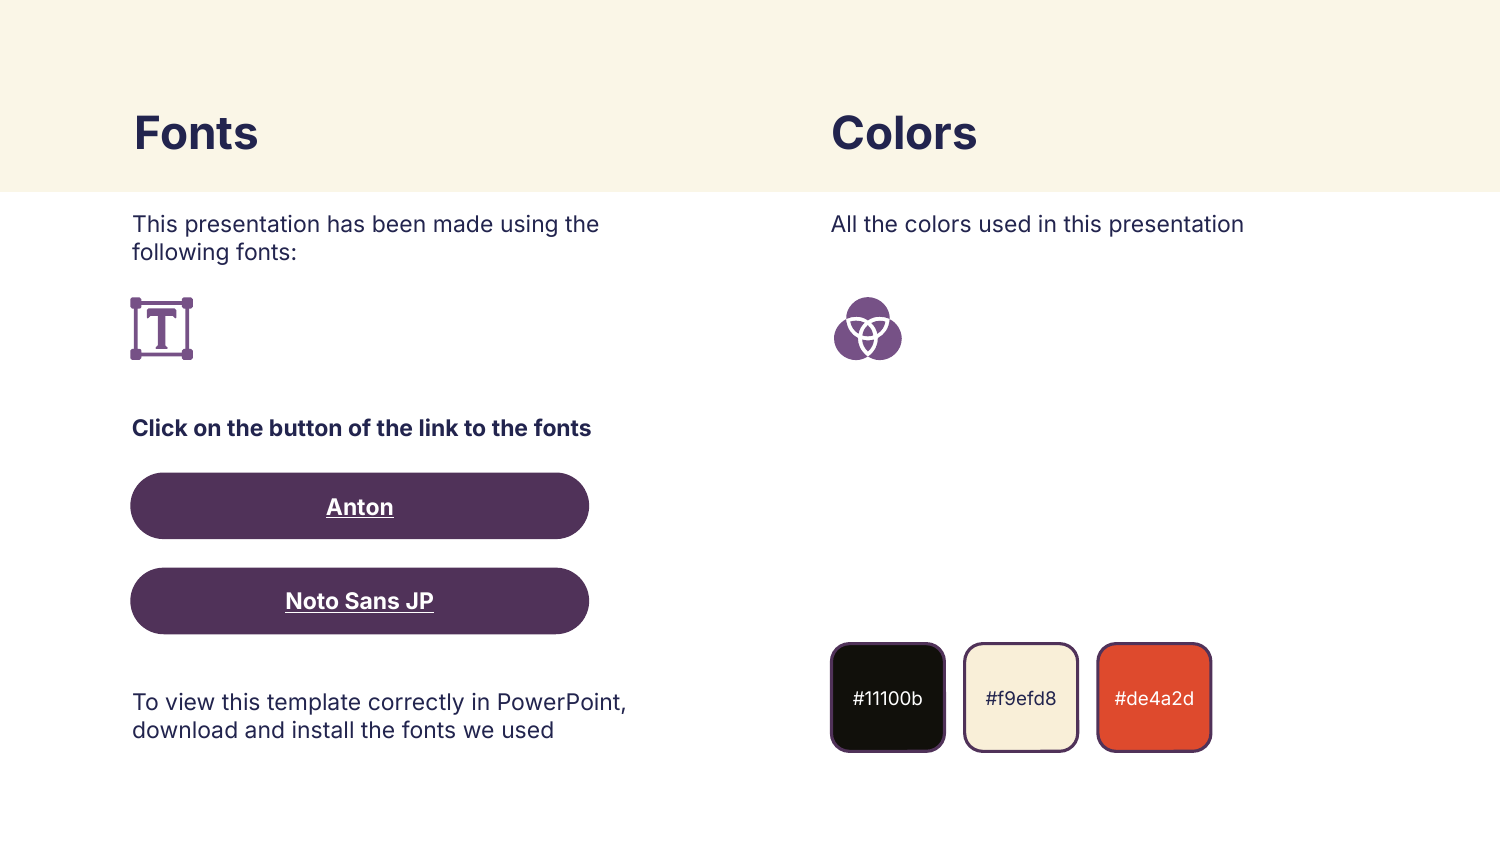

# Fonts
Colors
This presentation has been made using the following fonts:
All the colors used in this presentation

Click on the button of the link to the fonts
Anton
Noto Sans JP

#11100b
#f9efd8
#de4a2d
To view this template correctly in PowerPoint, download and install the fonts we used